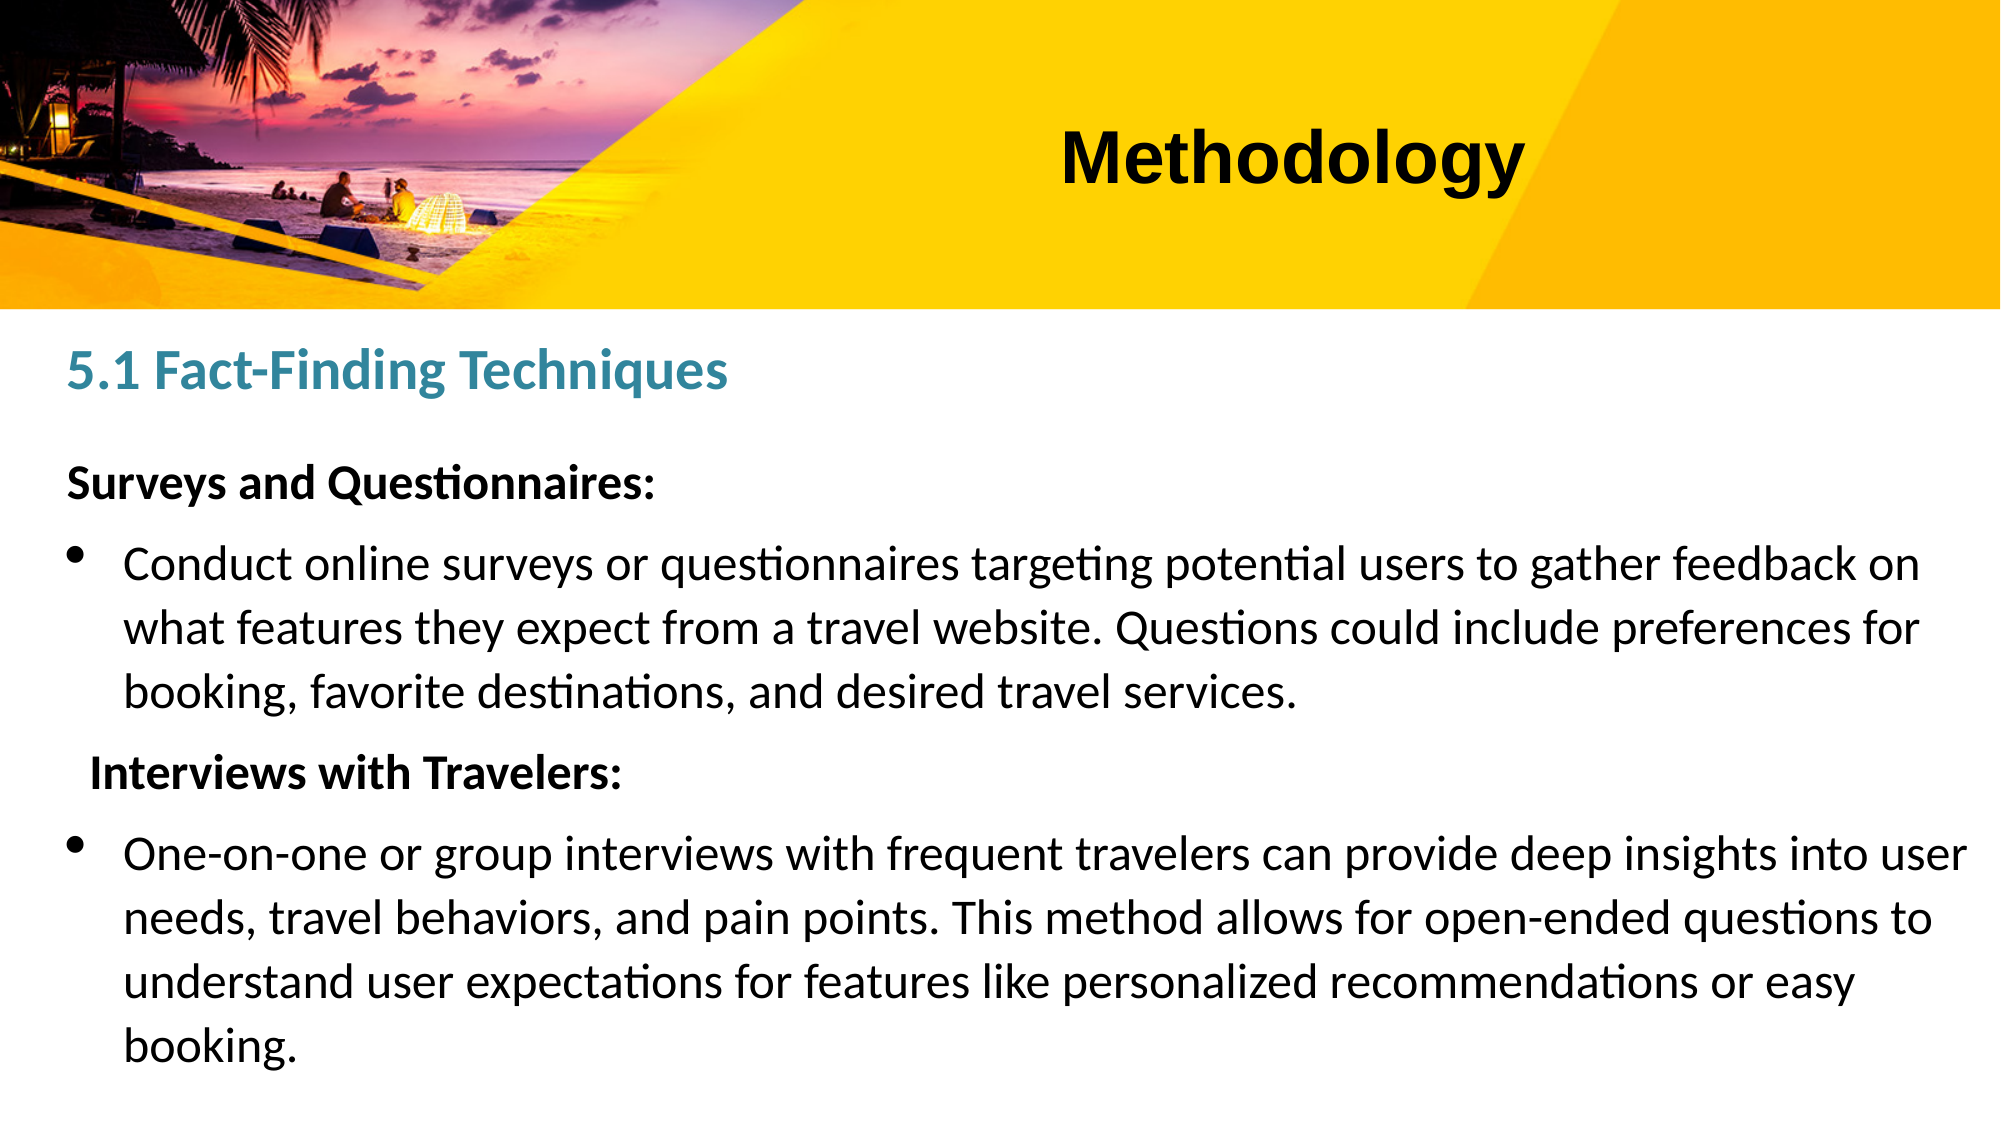

Methodology
5.1 Fact-Finding Techniques
Surveys and Questionnaires:
Conduct online surveys or questionnaires targeting potential users to gather feedback on what features they expect from a travel website. Questions could include preferences for booking, favorite destinations, and desired travel services.
  Interviews with Travelers:
One-on-one or group interviews with frequent travelers can provide deep insights into user needs, travel behaviors, and pain points. This method allows for open-ended questions to understand user expectations for features like personalized recommendations or easy booking.